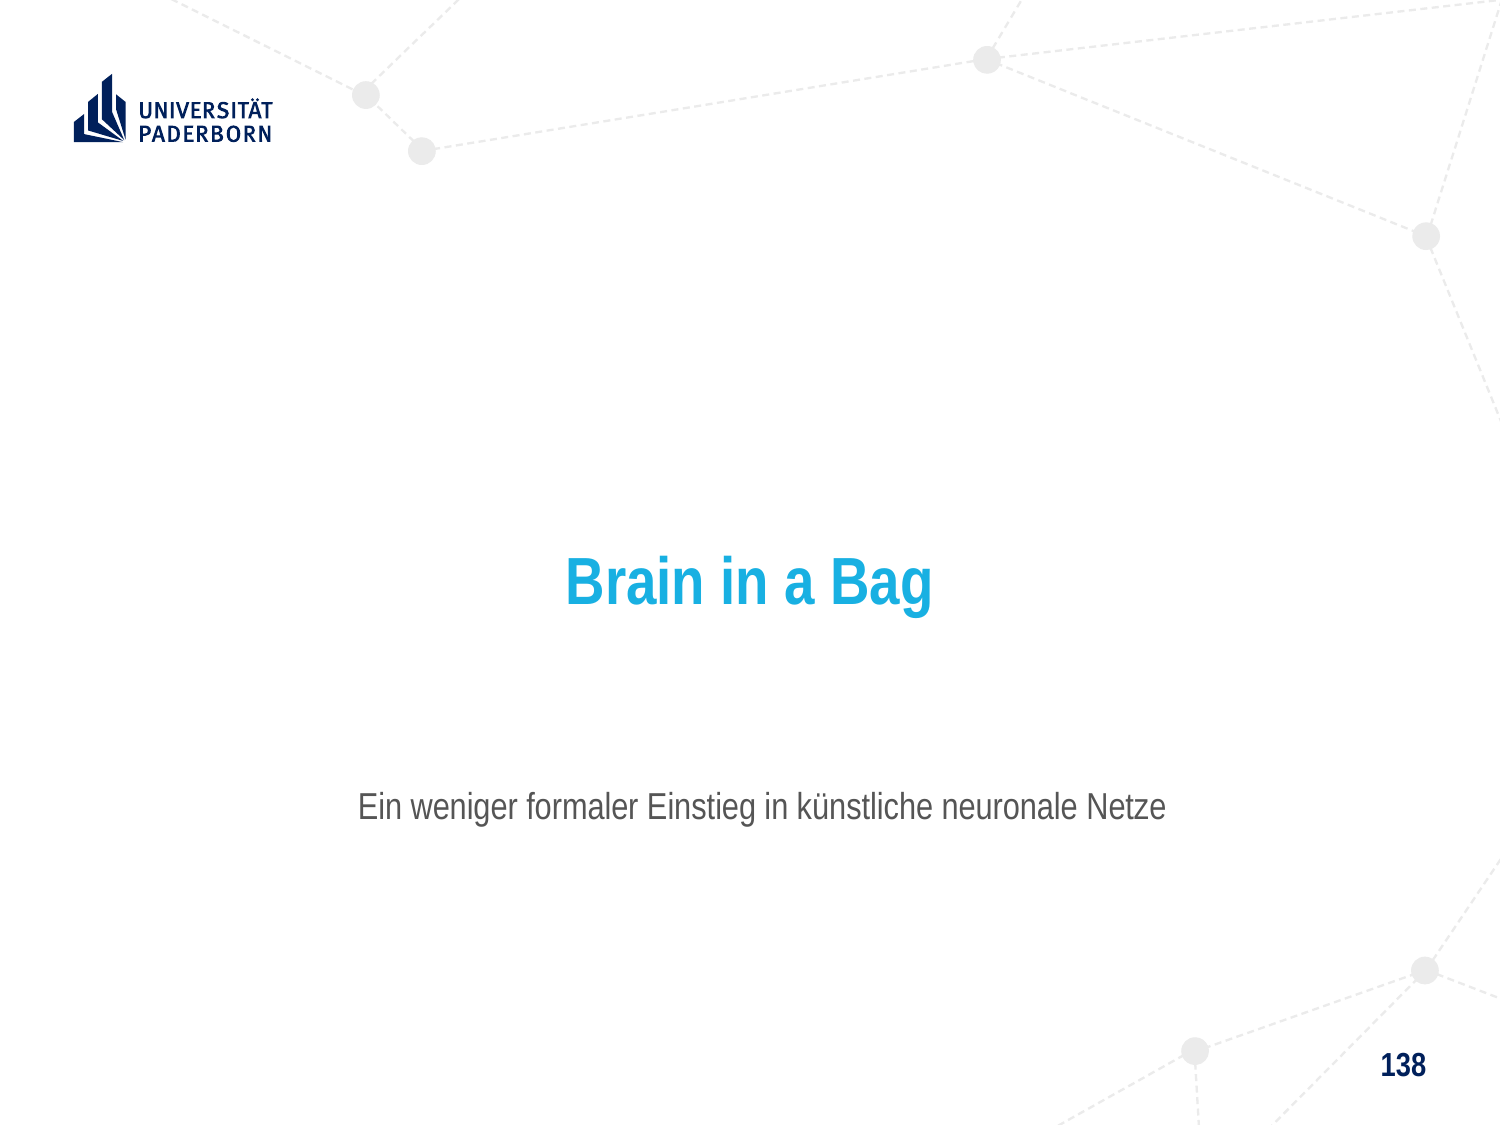

# Brain in a Bag
Ein weniger formaler Einstieg in künstliche neuronale Netze
138